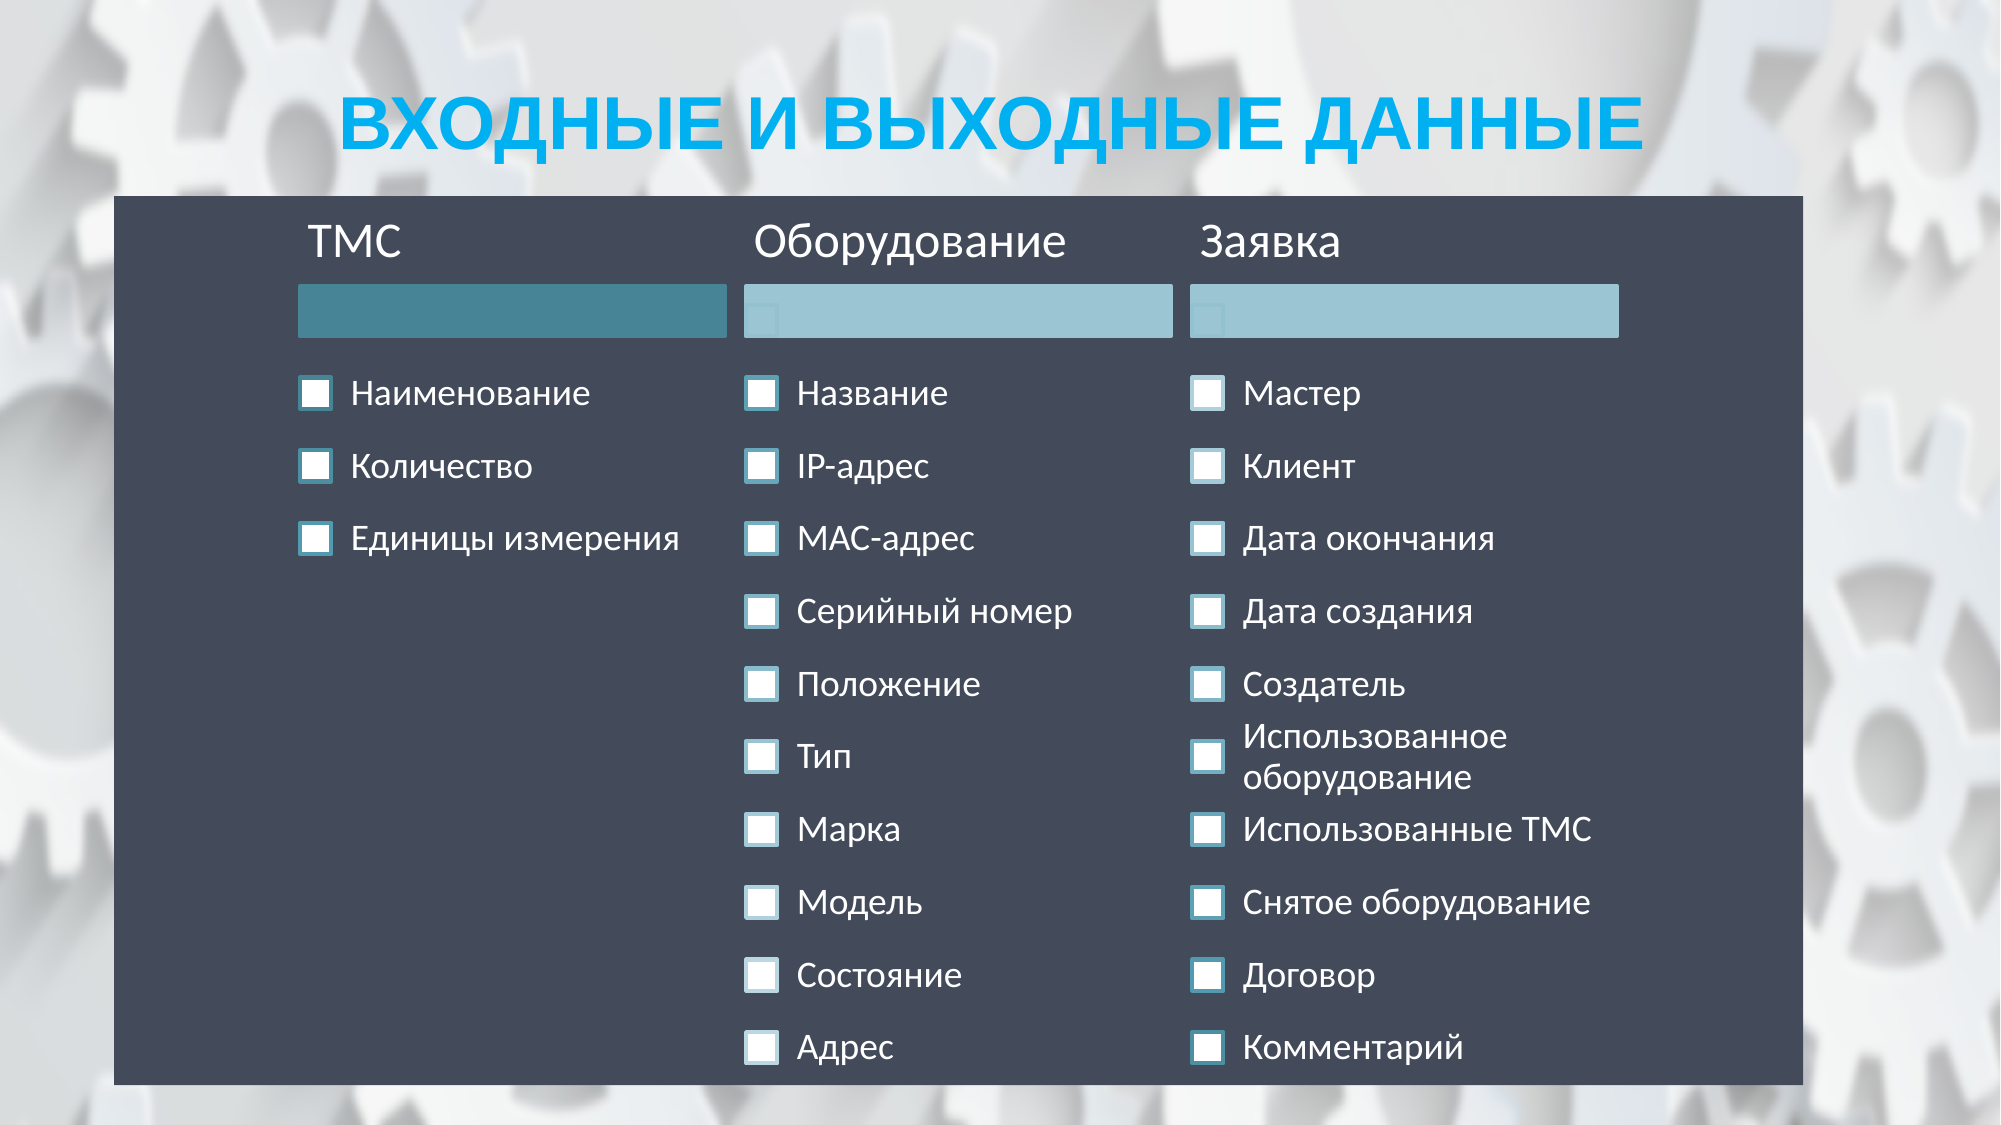

Входные и выходные данные
TMC
Наименование
Количество
Единицы измерения
Оборудование
Название
IP-адрес
MAC-адрес
Серийный номер
Положение
Тип
Марка
Модель
Состояние
Адрес
Заявка
Мастер
Клиент
Дата окончания
Дата создания
Создатель
Использованное оборудование
Использованные TMC
Снятое оборудование
Договор
Комментарий